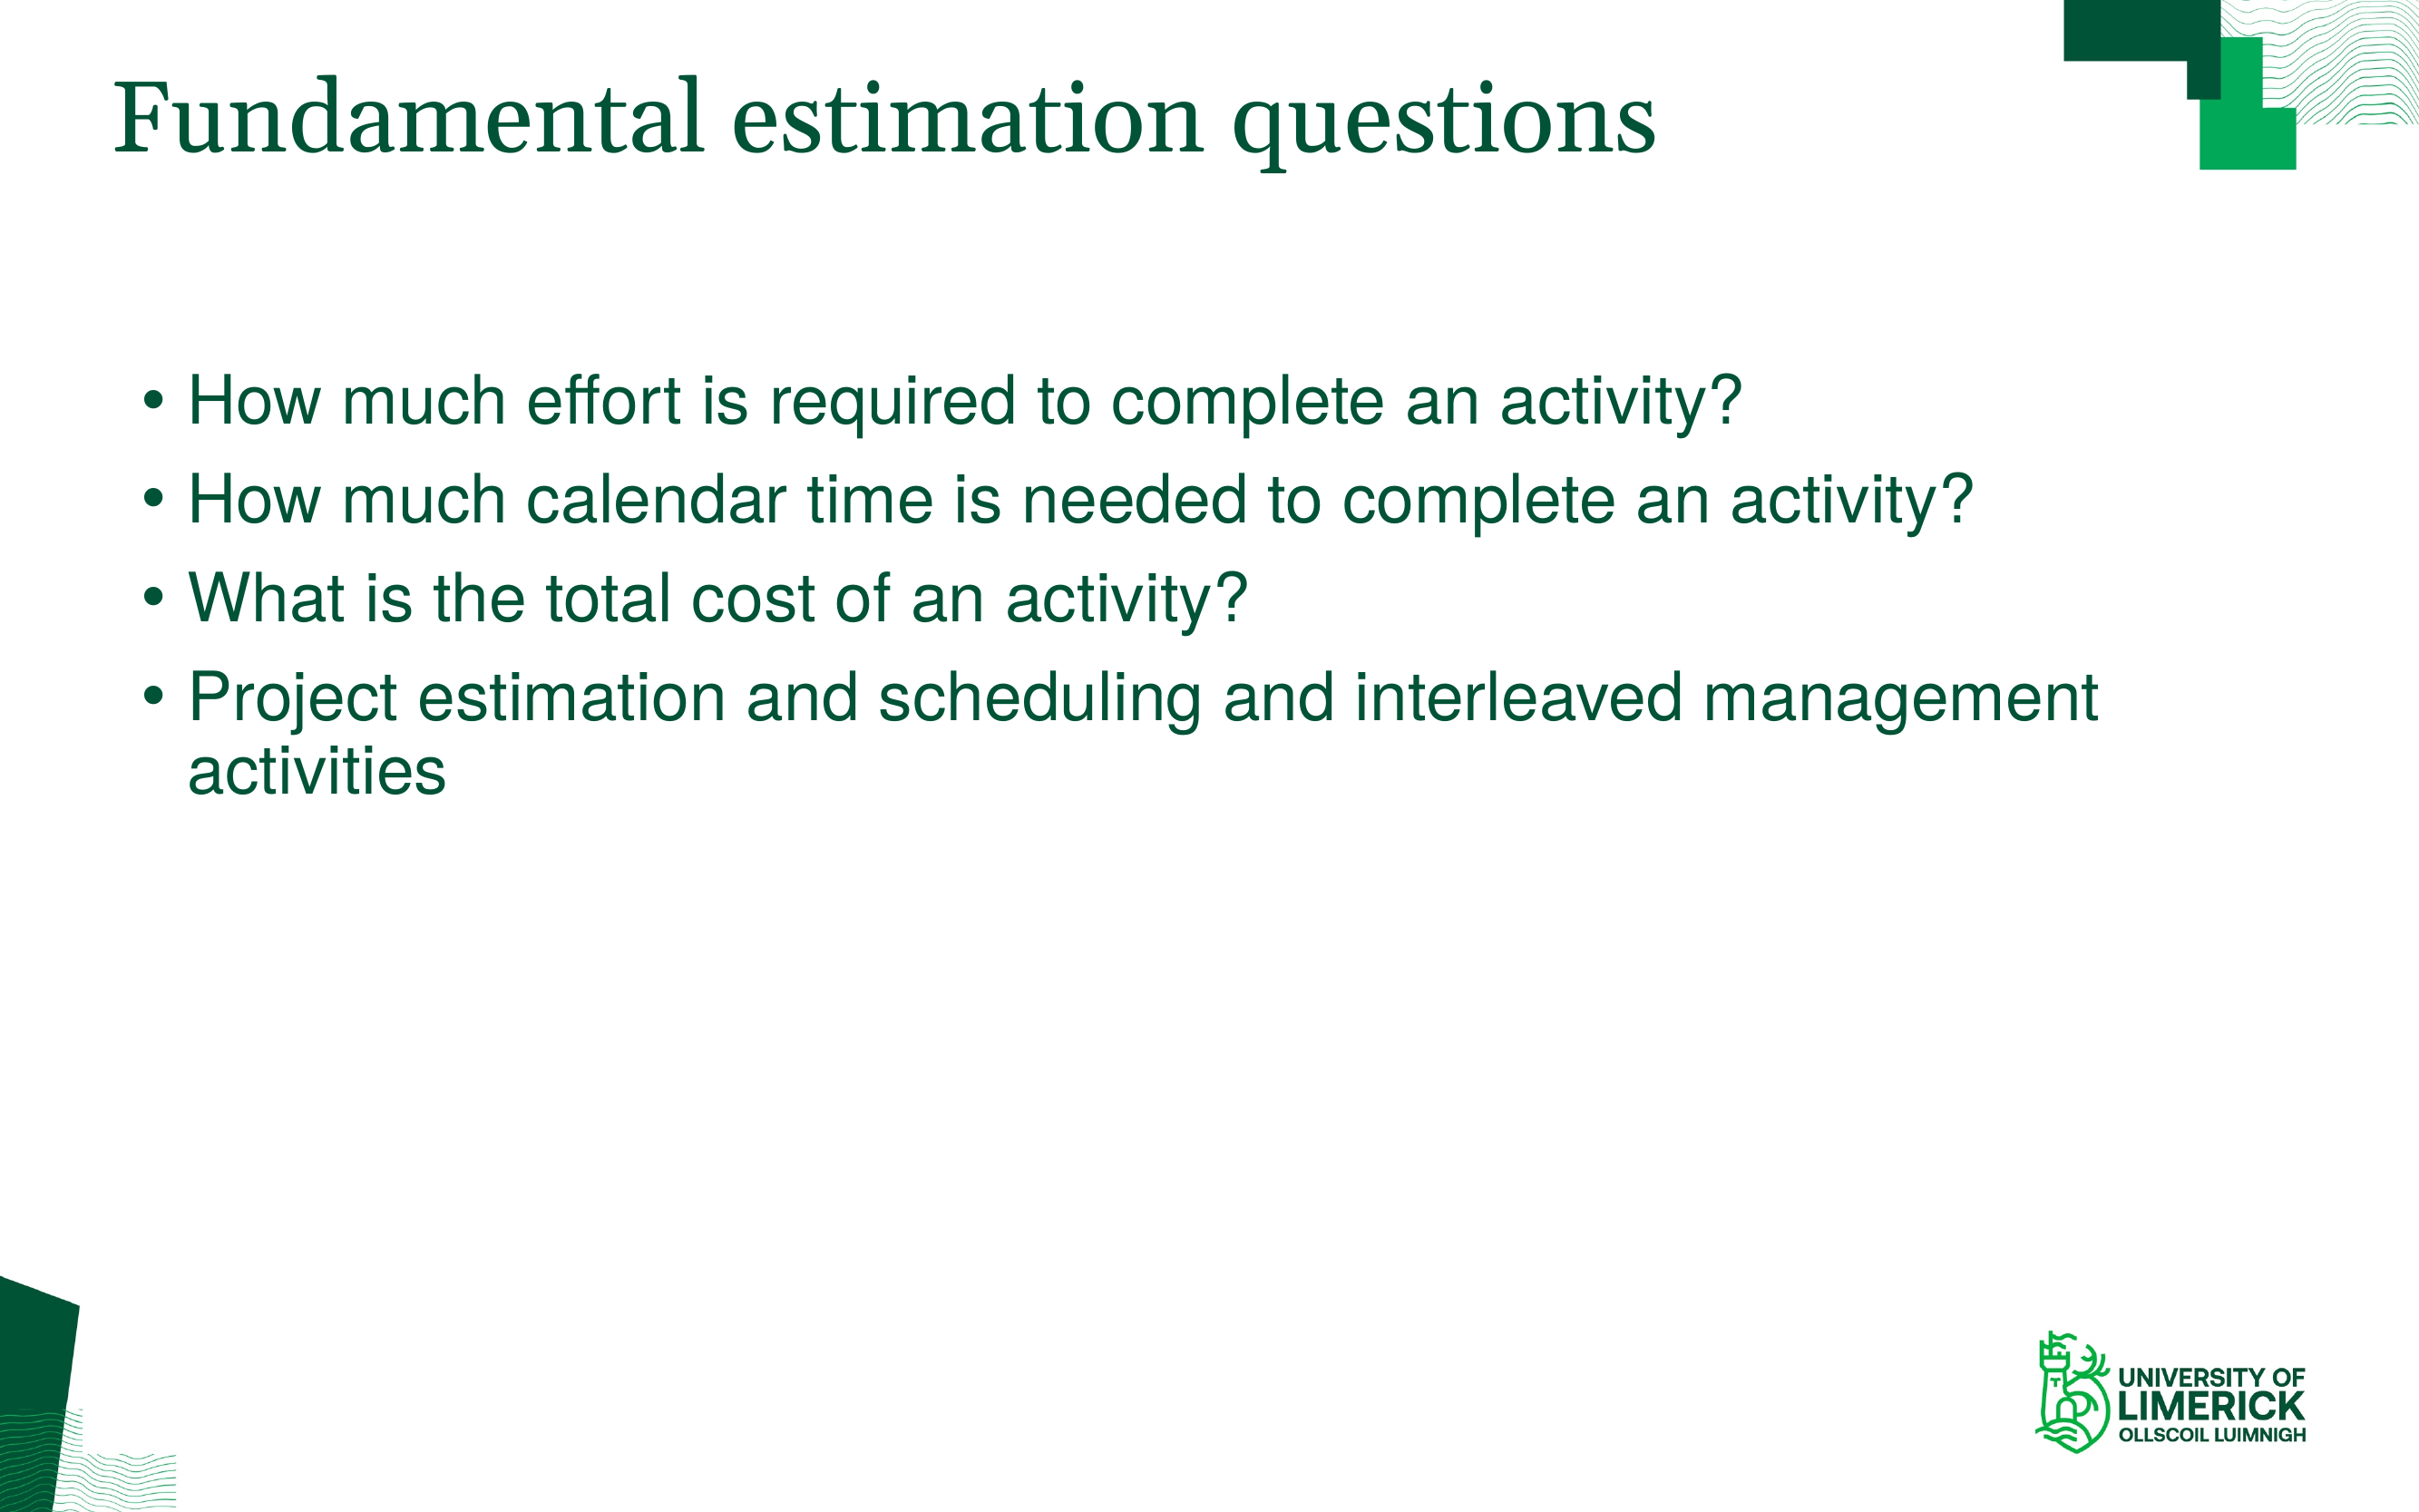

# Fundamental estimation questions
How much effort is required to complete an activity?
How much calendar time is needed to complete an activity?
What is the total cost of an activity?
Project estimation and scheduling and interleaved management activities